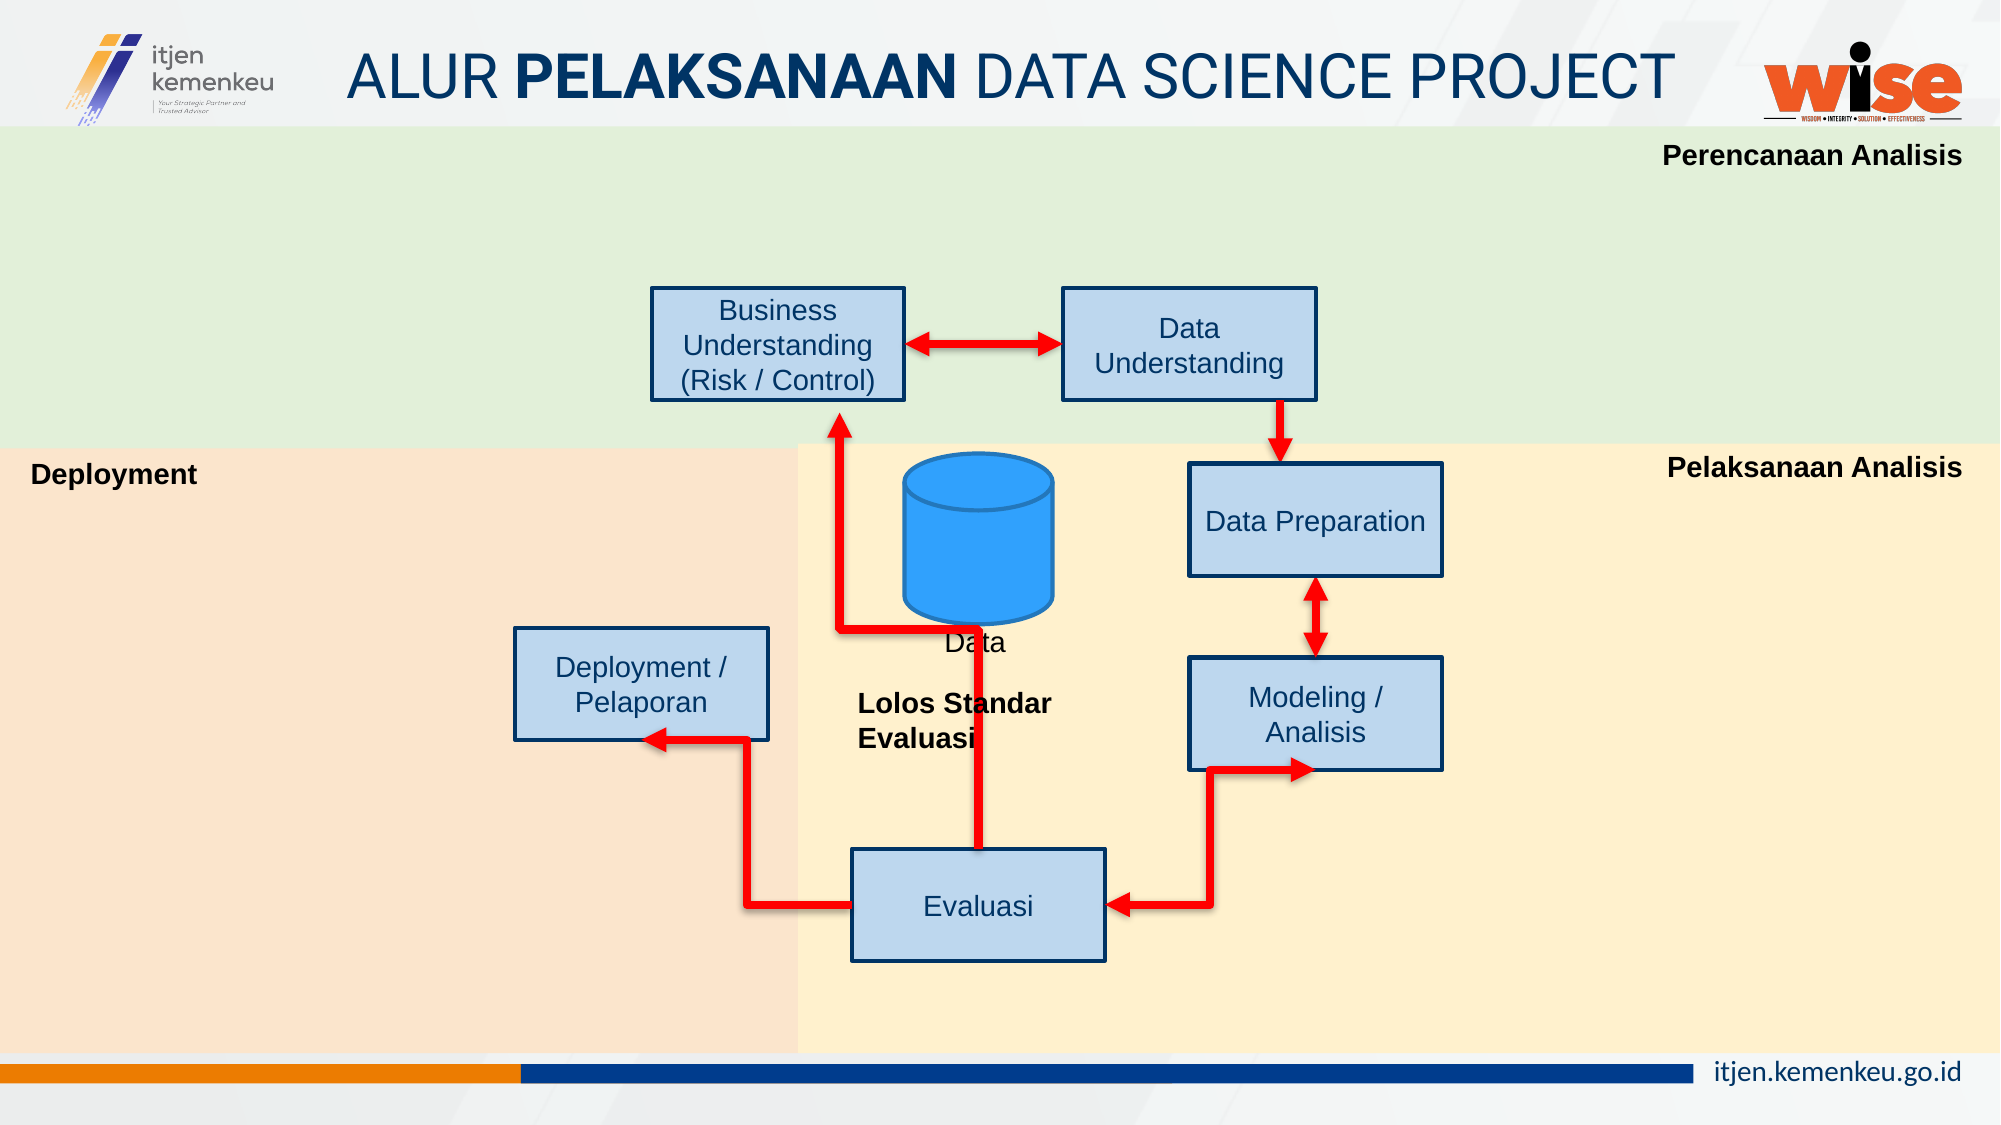

ALUR PELAKSANAAN DATA SCIENCE PROJECT

Perencanaan Analisis
Data Understanding
Business Understanding (Risk / Control)

Data
Data Preparation
Deployment / Pelaporan
Modeling / Analisis
Evaluasi
Pelaksanaan Analisis

Deployment
Lolos Standar
Evaluasi